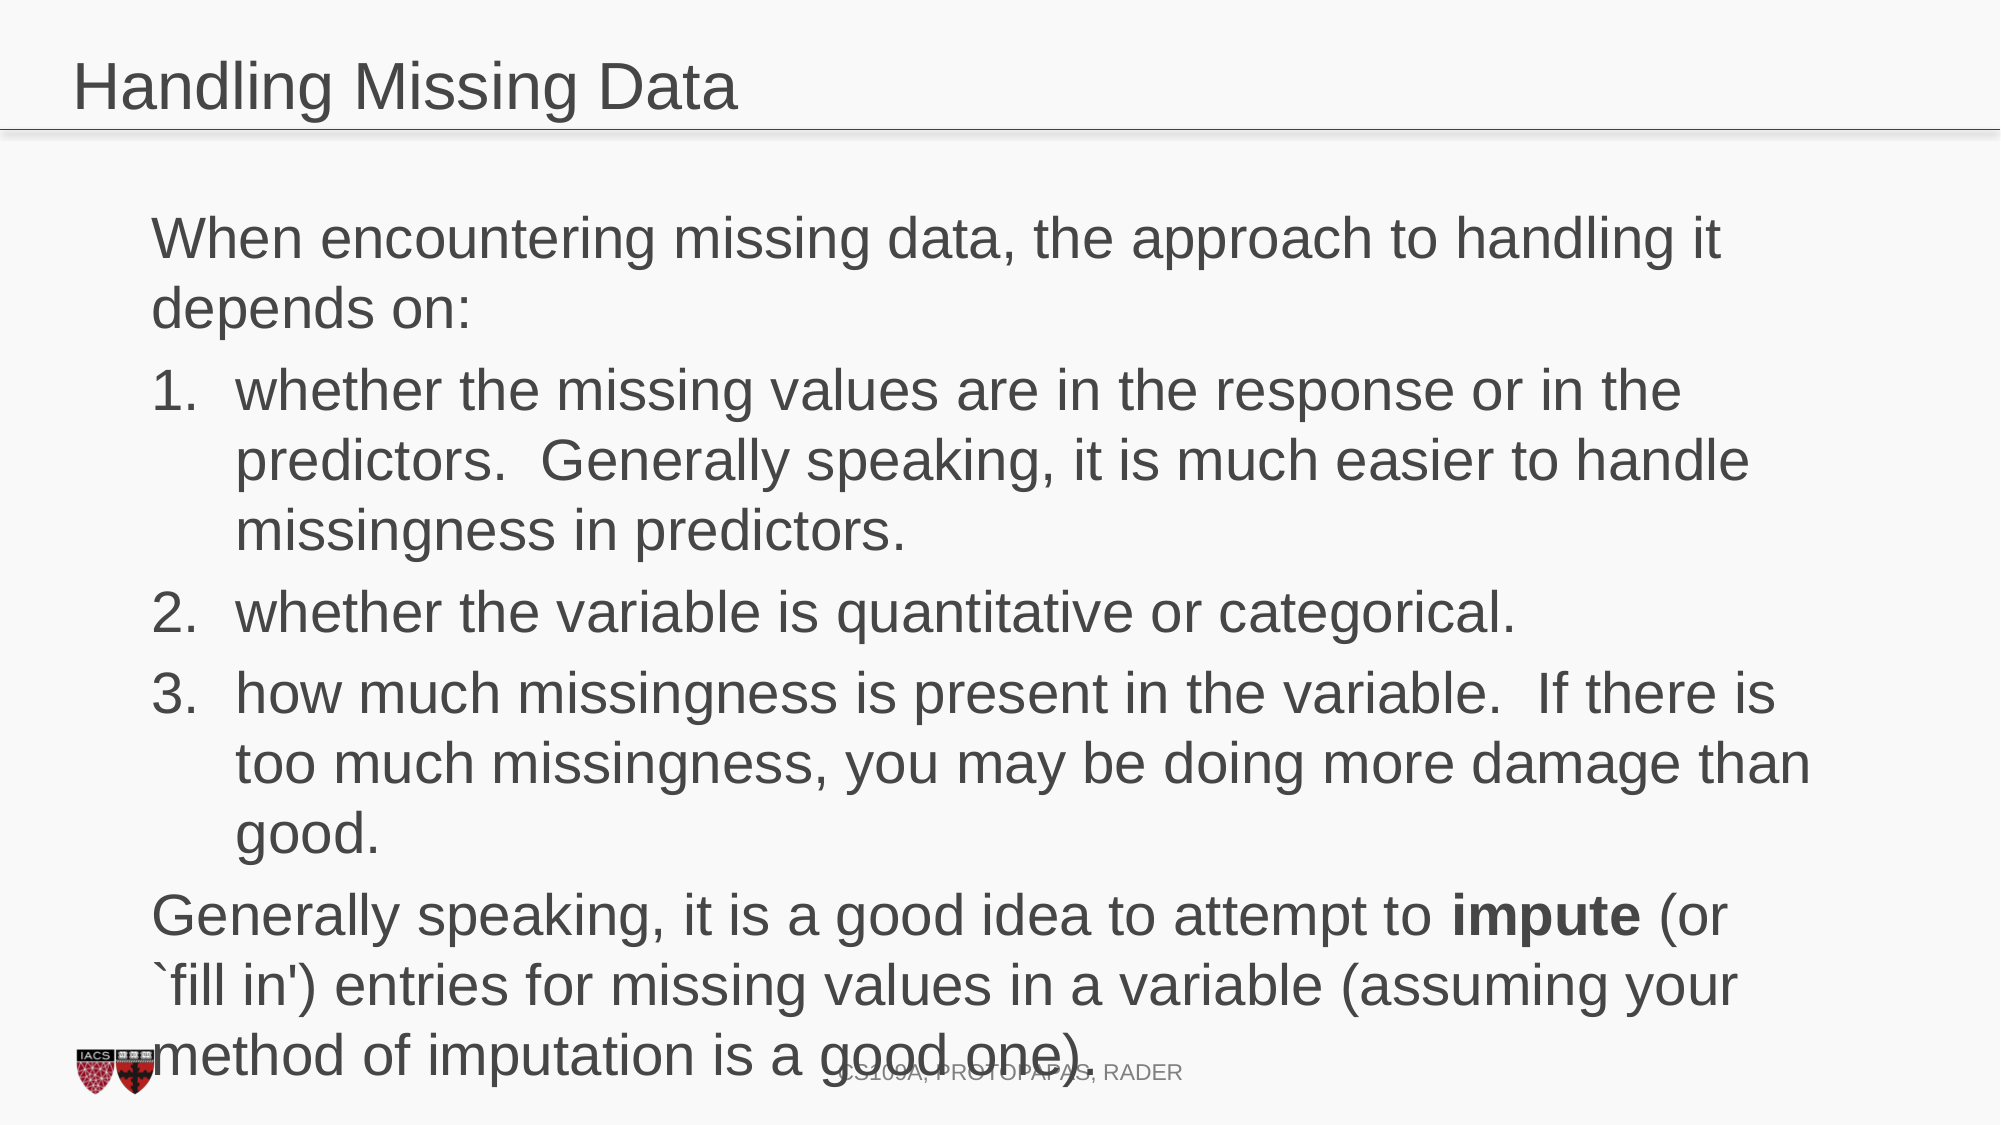

# Handling Missing Data
When encountering missing data, the approach to handling it depends on:
whether the missing values are in the response or in the predictors.  Generally speaking, it is much easier to handle missingness in predictors.
whether the variable is quantitative or categorical.
how much missingness is present in the variable.  If there is too much missingness, you may be doing more damage than good.
Generally speaking, it is a good idea to attempt to impute (or `fill in') entries for missing values in a variable (assuming your method of imputation is a good one).